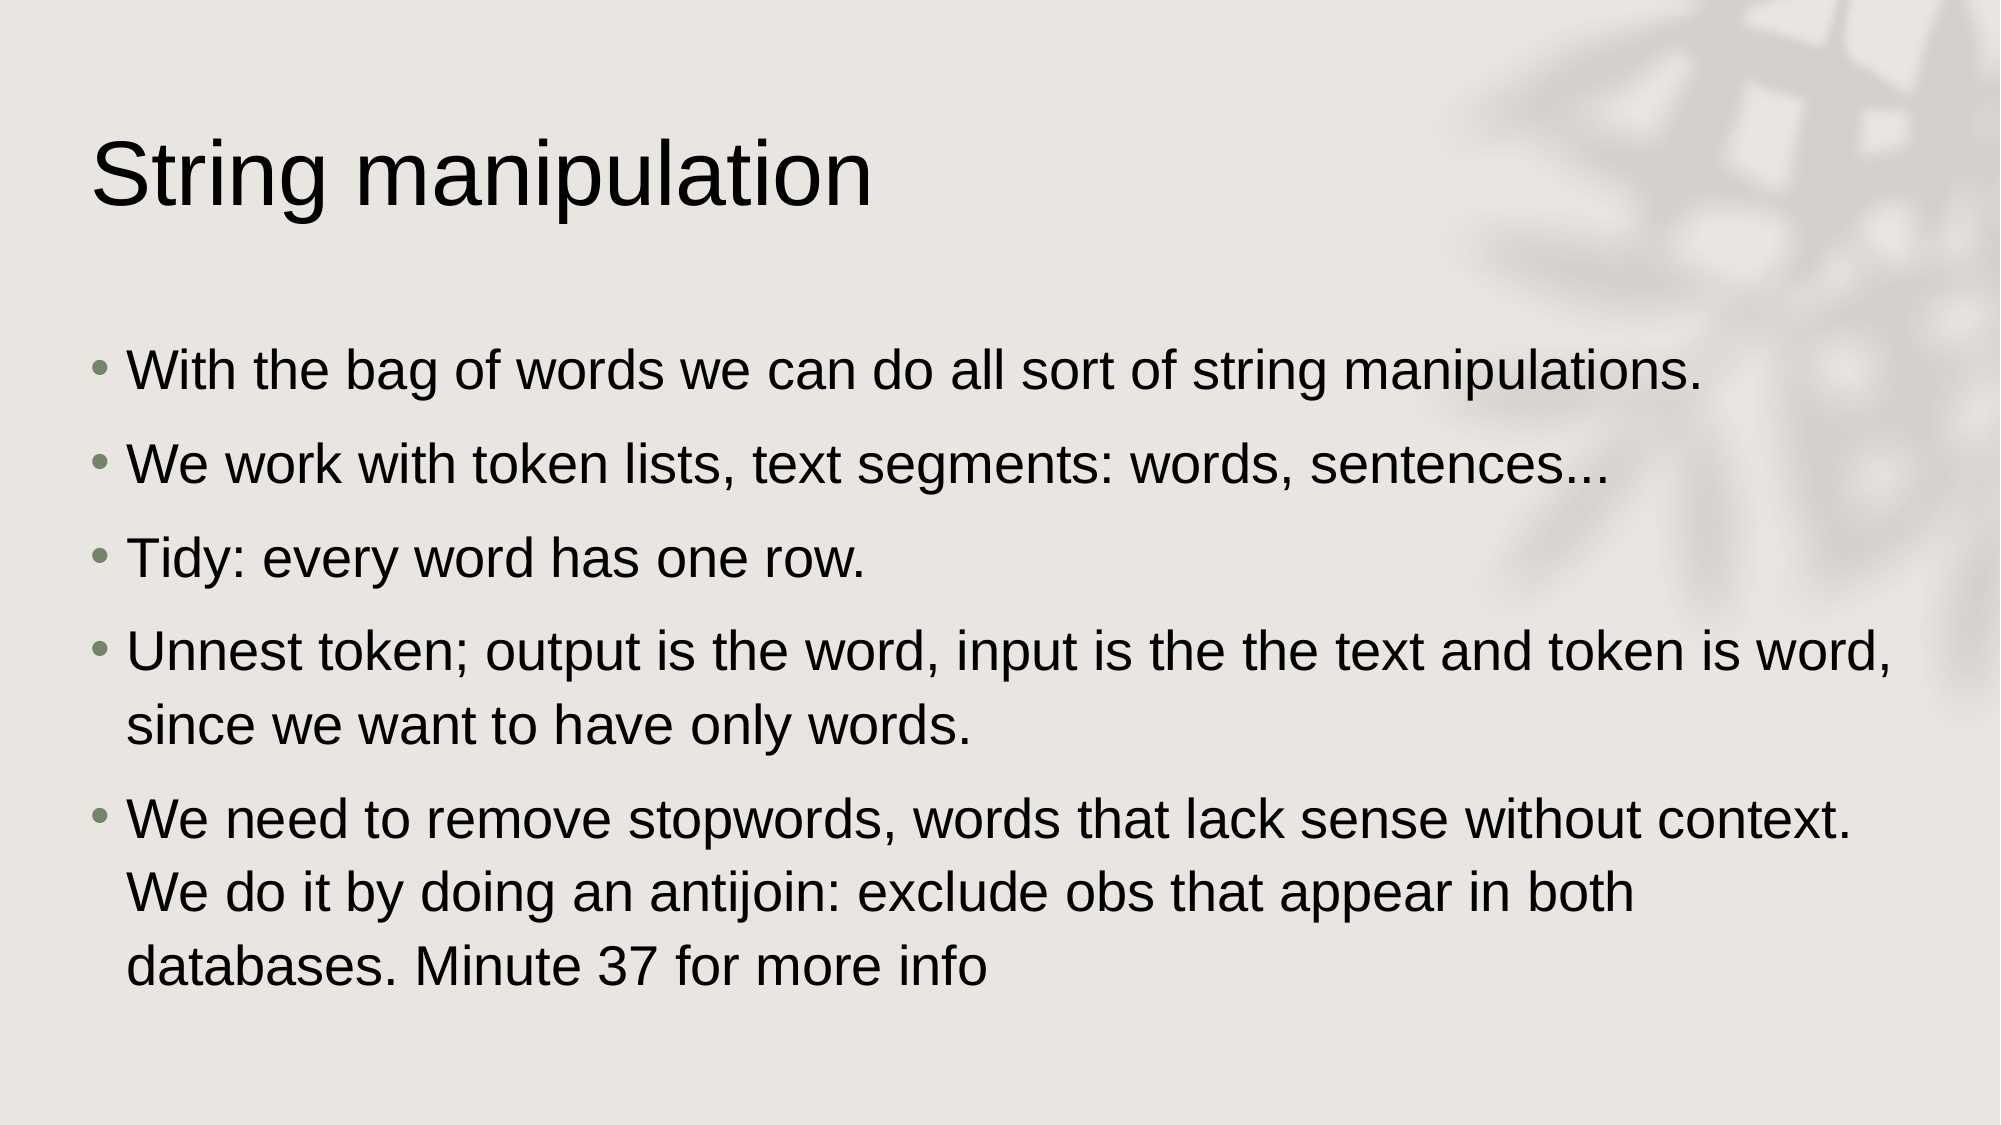

# String manipulation
With the bag of words we can do all sort of string manipulations.
We work with token lists, text segments: words, sentences...
Tidy: every word has one row.
Unnest token; output is the word, input is the the text and token is word, since we want to have only words.
We need to remove stopwords, words that lack sense without context. We do it by doing an antijoin: exclude obs that appear in both databases. Minute 37 for more info